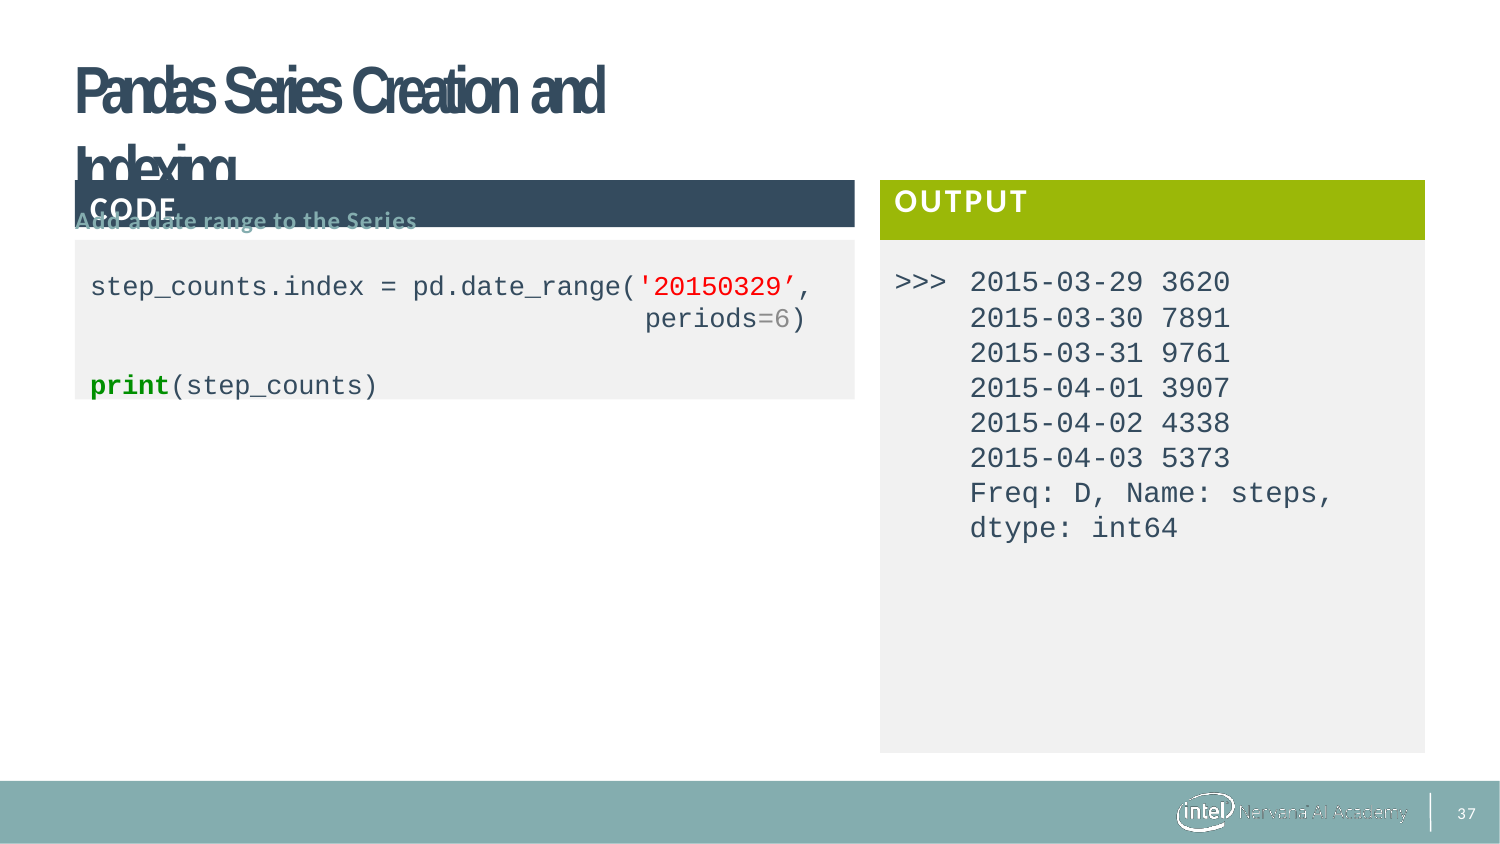

# Pandas Series Creation and Indexing
Add a date range to the Series
CODE
| OUTPUT |  |
| --- | --- |
| >>> | 2015-03-29 3620 |
|  | 2015-03-30 7891 |
|  | 2015-03-31 9761 |
|  | 2015-04-01 3907 |
|  | 2015-04-02 4338 |
|  | 2015-04-03 5373 |
|  | Freq: D, Name: steps, |
|  | dtype: int64 |

step_counts.index = pd.date_range('20150329’,
periods=6)

print(step_counts)
37